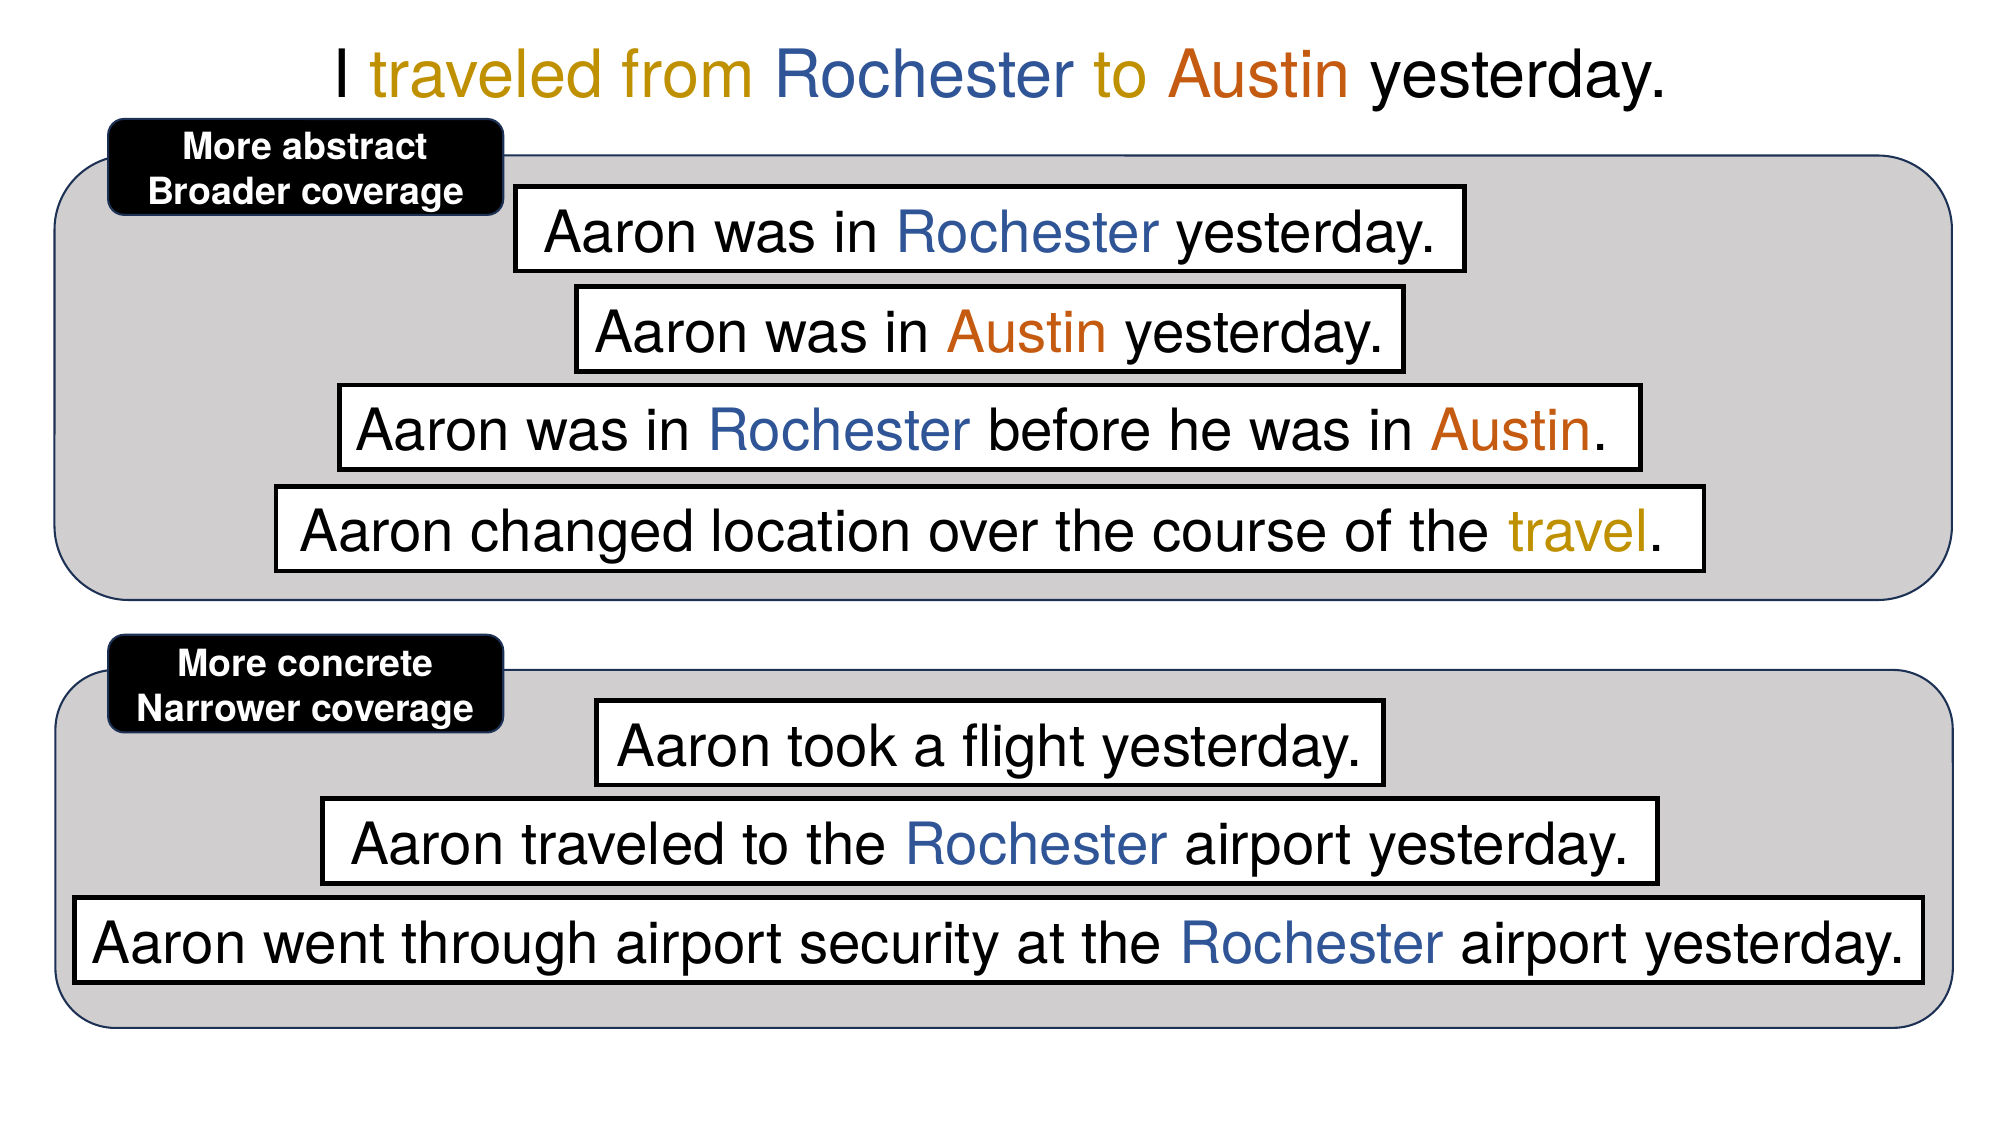

I traveled from Rochester to Austin yesterday.
More abstract
Broader coverage

Aaron was in Rochester yesterday.
Aaron was in Austin yesterday.
Aaron was in Rochester before he was in Austin.
Aaron changed location over the course of the travel.
More concrete
Narrower coverage

Aaron took a flight yesterday.
Aaron traveled to the Rochester airport yesterday.
Aaron went through airport security at the Rochester airport yesterday.